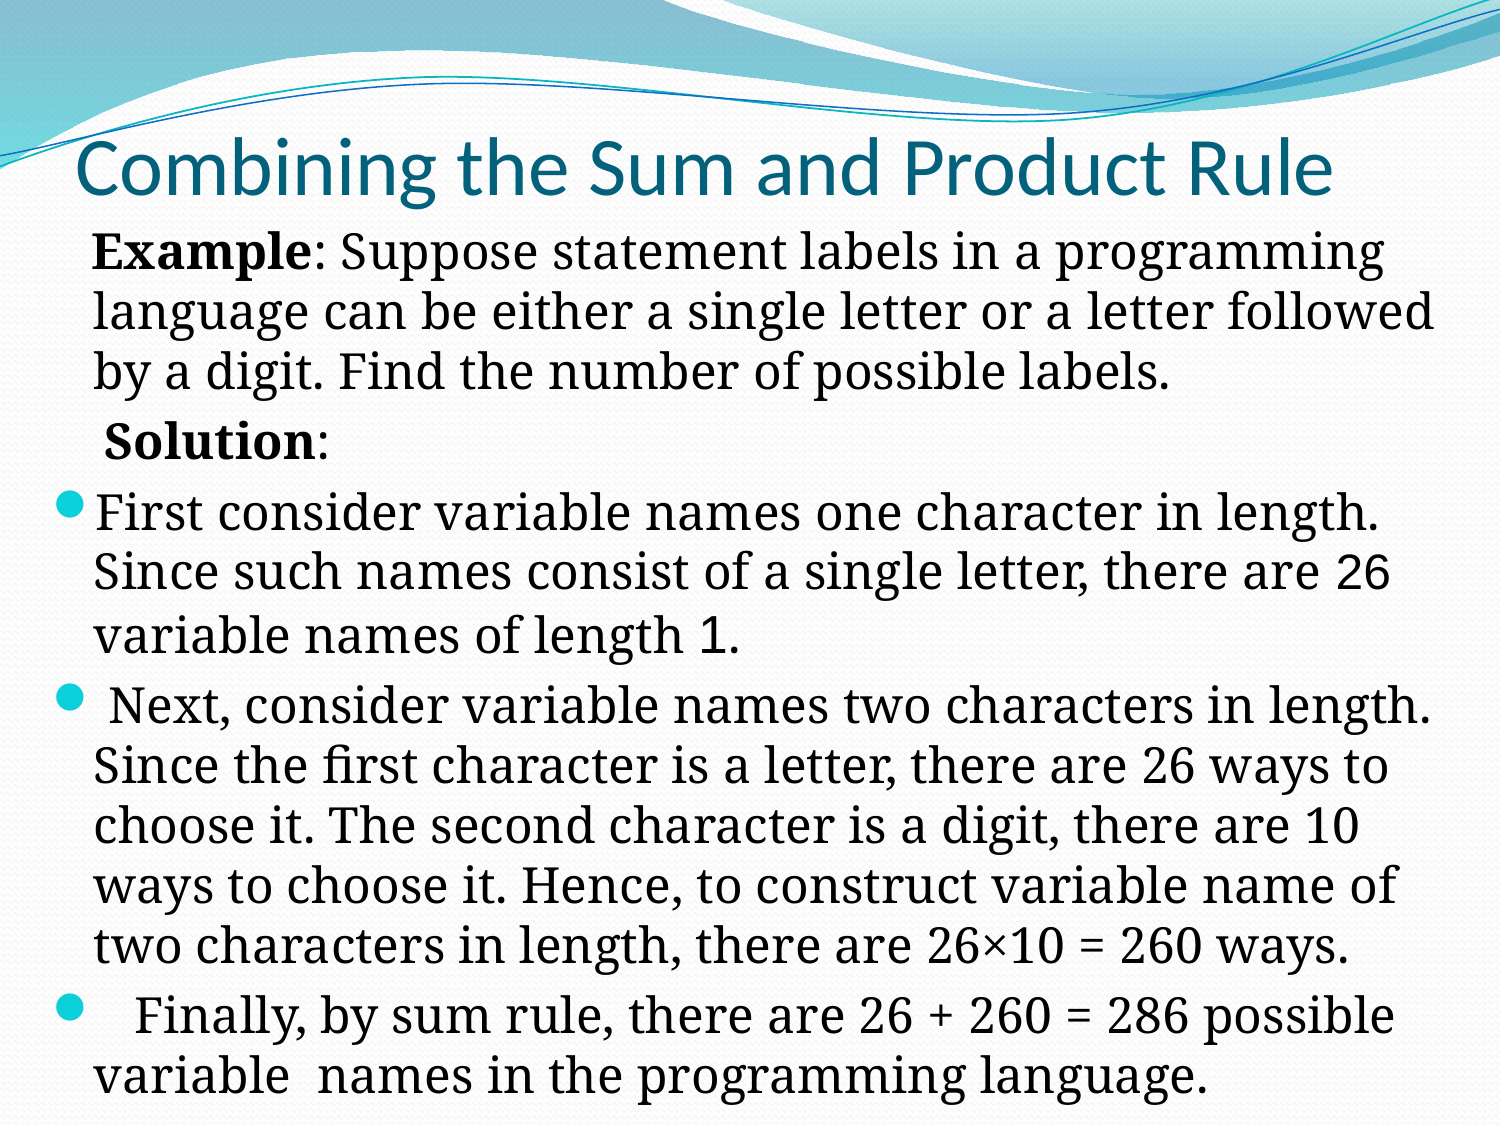

# Combining the Sum and Product Rule
   Example: Suppose statement labels in a programming language can be either a single letter or a letter followed by a digit. Find the number of possible labels.
    Solution:
First consider variable names one character in length. Since such names consist of a single letter, there are 26 variable names of length 1.
 Next, consider variable names two characters in length.   Since the first character is a letter, there are 26 ways to choose it. The second character is a digit, there are 10 ways to choose it. Hence, to construct variable name of two characters in length, there are 26×10 = 260 ways.
   Finally, by sum rule, there are 26 + 260 = 286 possible  variable  names in the programming language.